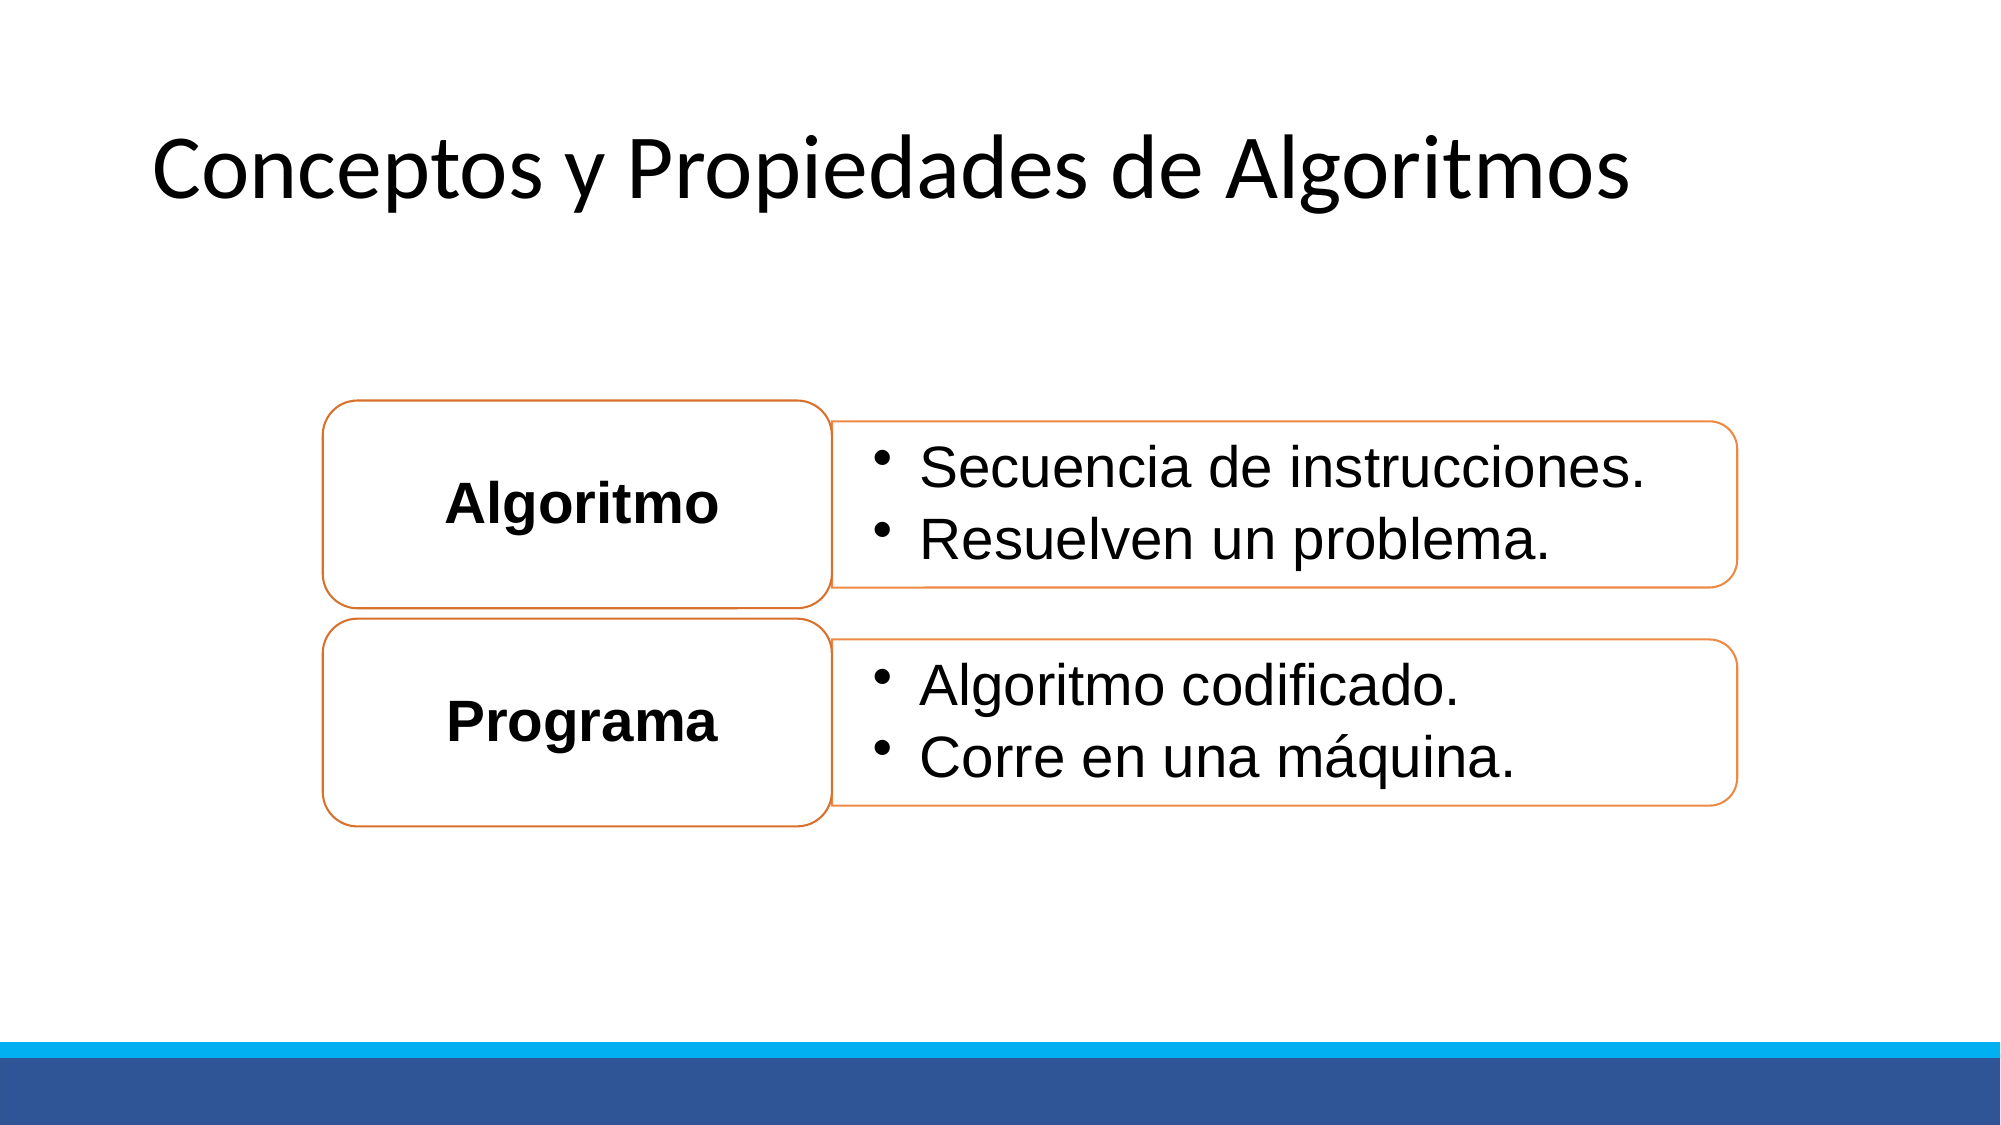

# Conceptos y Propiedades de Algoritmos
Secuencia de instrucciones.
Resuelven un problema.
Algoritmo
Algoritmo codificado.
Corre en una máquina.
Programa